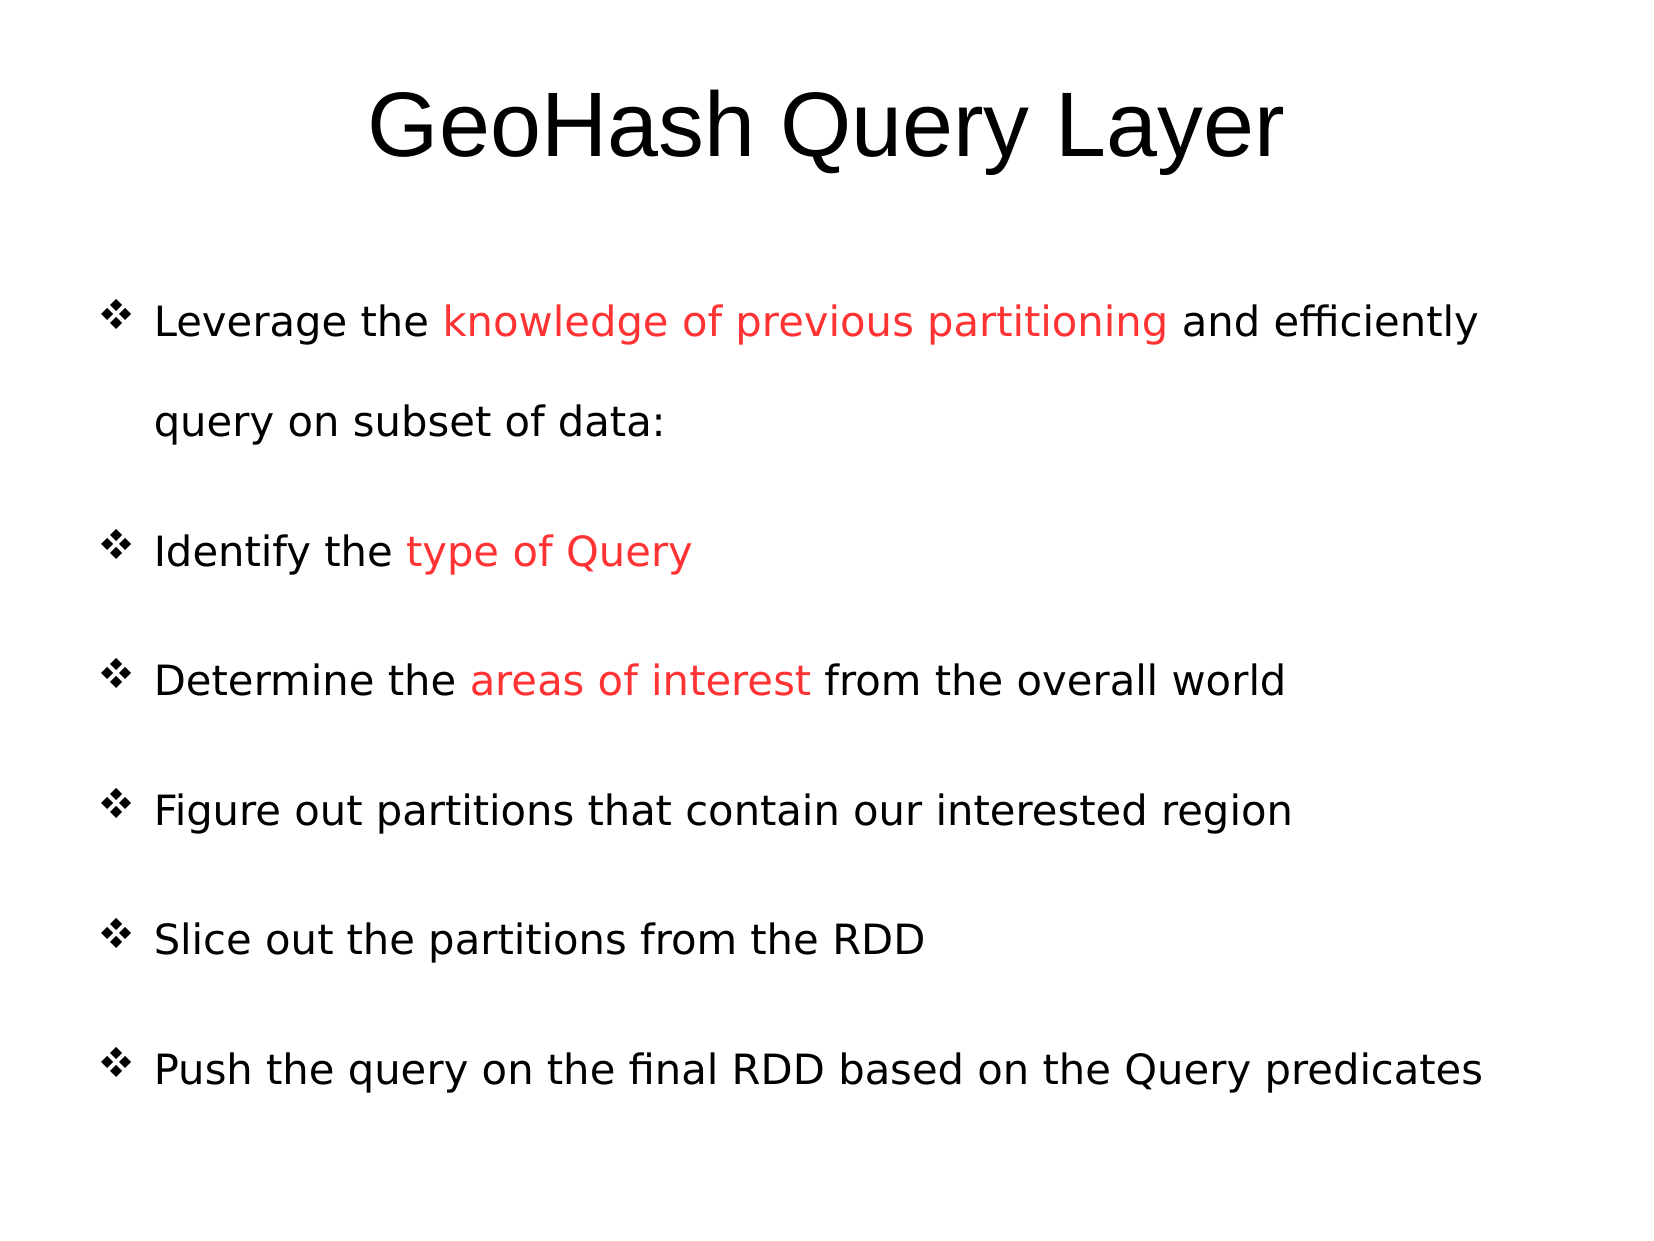

GeoHash Query Layer
Leverage the knowledge of previous partitioning and efficiently query on subset of data:
Identify the type of Query
Determine the areas of interest from the overall world
Figure out partitions that contain our interested region
Slice out the partitions from the RDD
Push the query on the final RDD based on the Query predicates